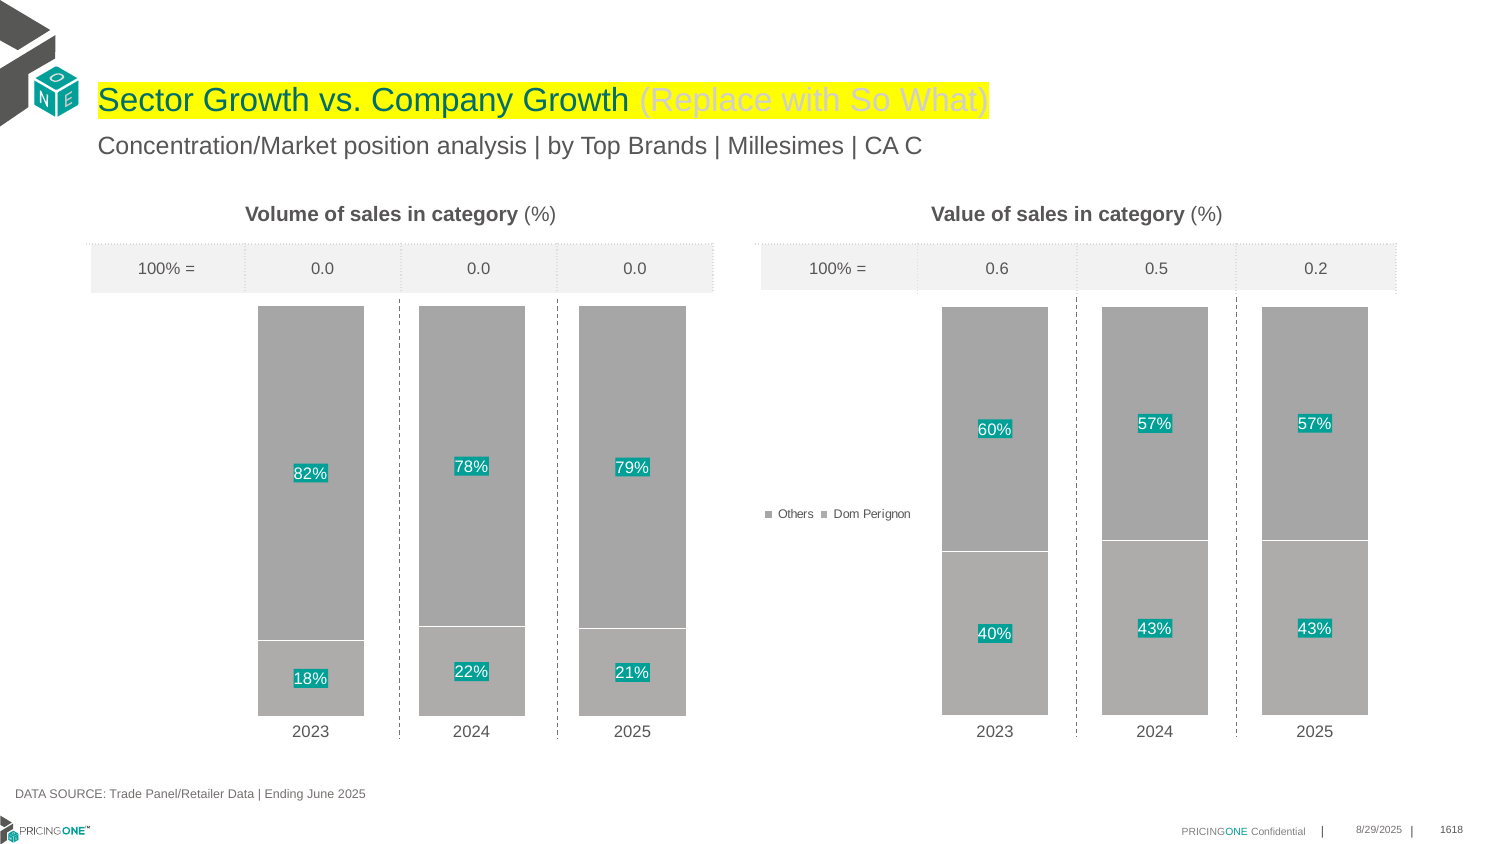

# Sector Growth vs. Company Growth (Replace with So What)
Concentration/Market position analysis | by Top Brands | Millesimes | CA C
| Volume of sales in category (%) |  |  |  |
| --- | --- | --- | --- |
| 100% = | 0.0 | 0.0 | 0.0 |
| Value of sales in category (%) |  |  |  |
| --- | --- | --- | --- |
| 100% = | 0.6 | 0.5 | 0.2 |

### Chart

| Category | Dom Perignon | Others |
|---|---|---|
| 2023 | 0.18452209067282702 | 0.8154779093271729 |
| 2024 | 0.21754636233951496 | 0.7824536376604849 |
| 2025 | 0.21361702127659574 | 0.7863829787234042 |

### Chart

| Category | Dom Perignon | Others |
|---|---|---|
| 2023 | 0.401217680136722 | 0.598782319863278 |
| 2024 | 0.42746991309887616 | 0.5725300869011238 |
| 2025 | 0.42786937624570814 | 0.5721306237542918 |
DATA SOURCE: Trade Panel/Retailer Data | Ending June 2025

8/29/2025
1618